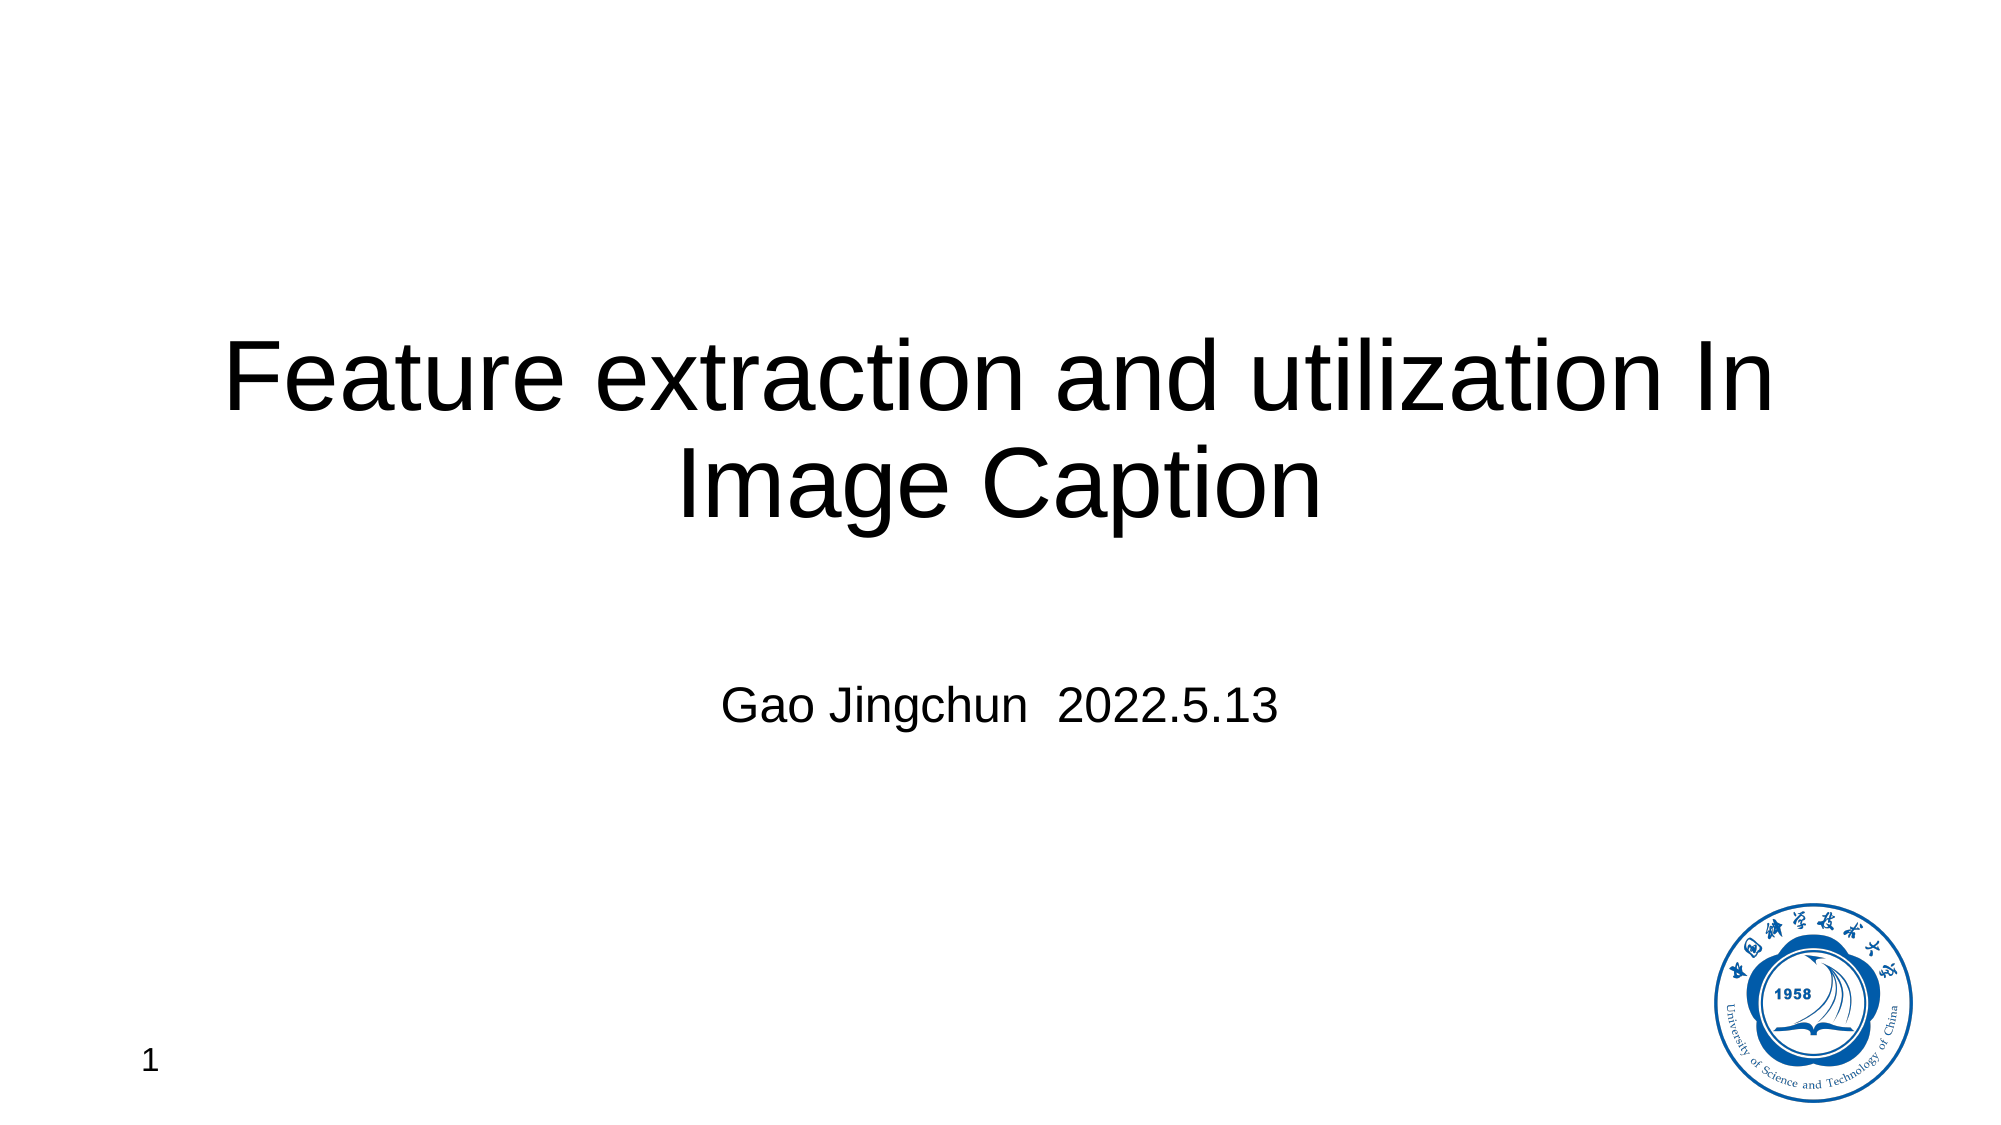

# Feature extraction and utilization In Image Caption
Gao Jingchun  2022.5.13
1